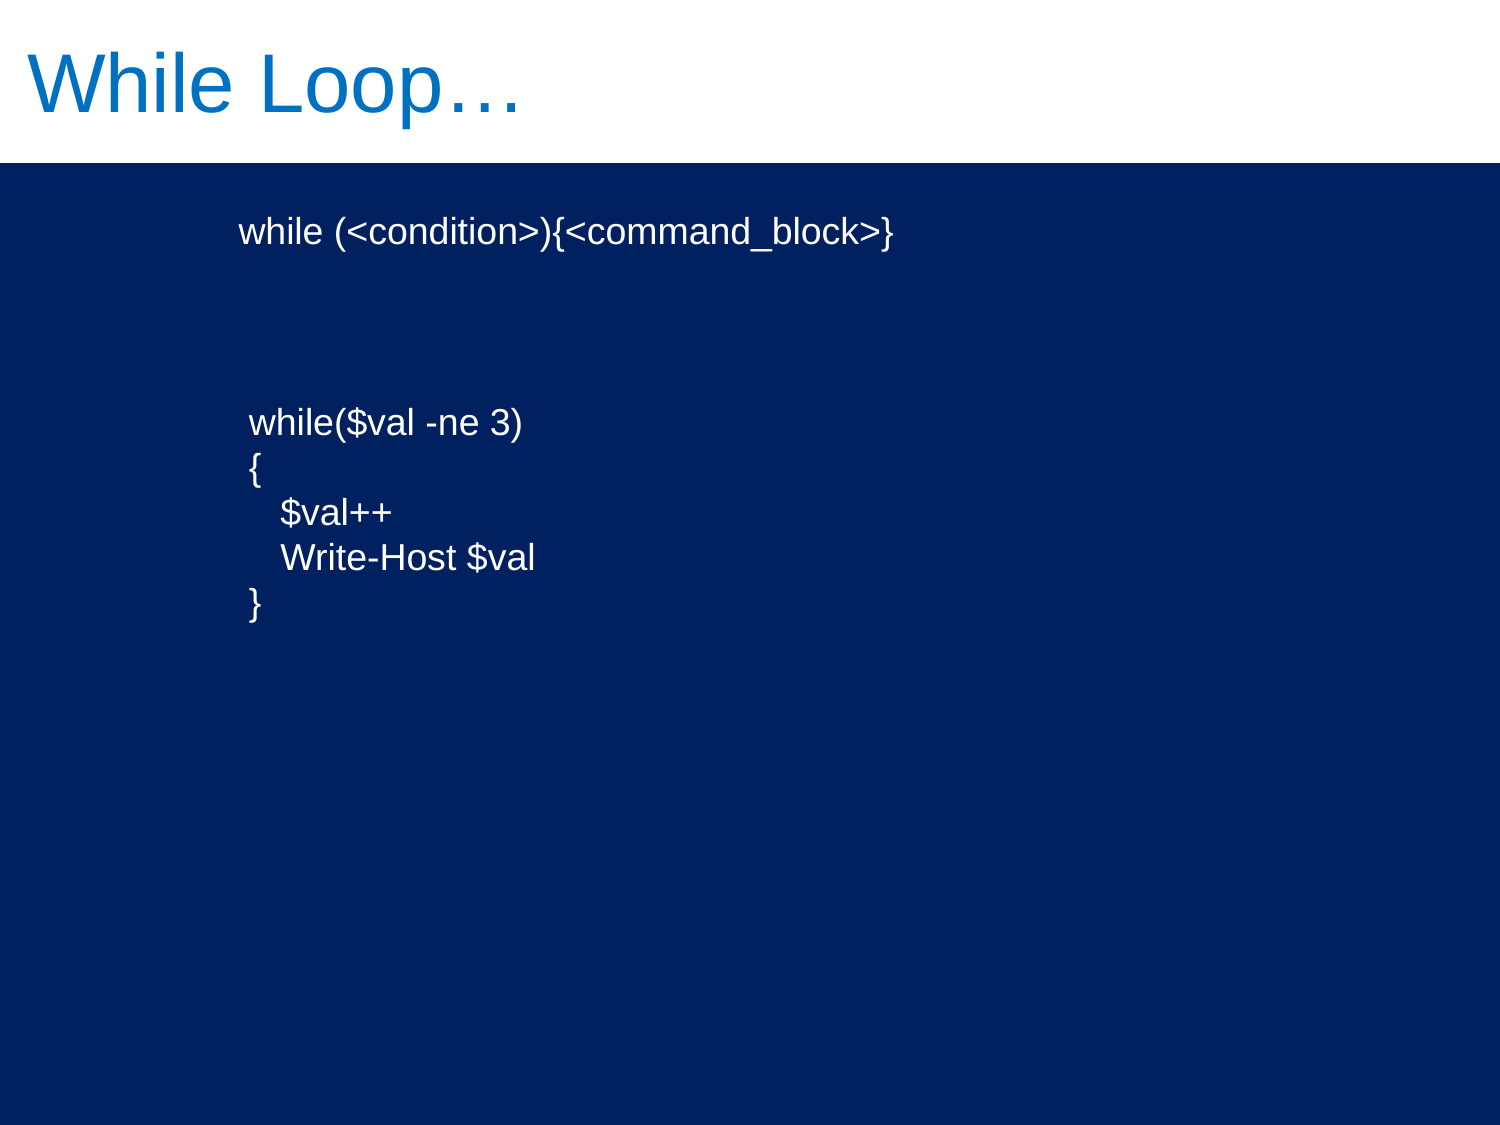

While Loop…
while (<condition>){<command_block>}
while($val -ne 3)
{
   $val++
   Write-Host $val
}